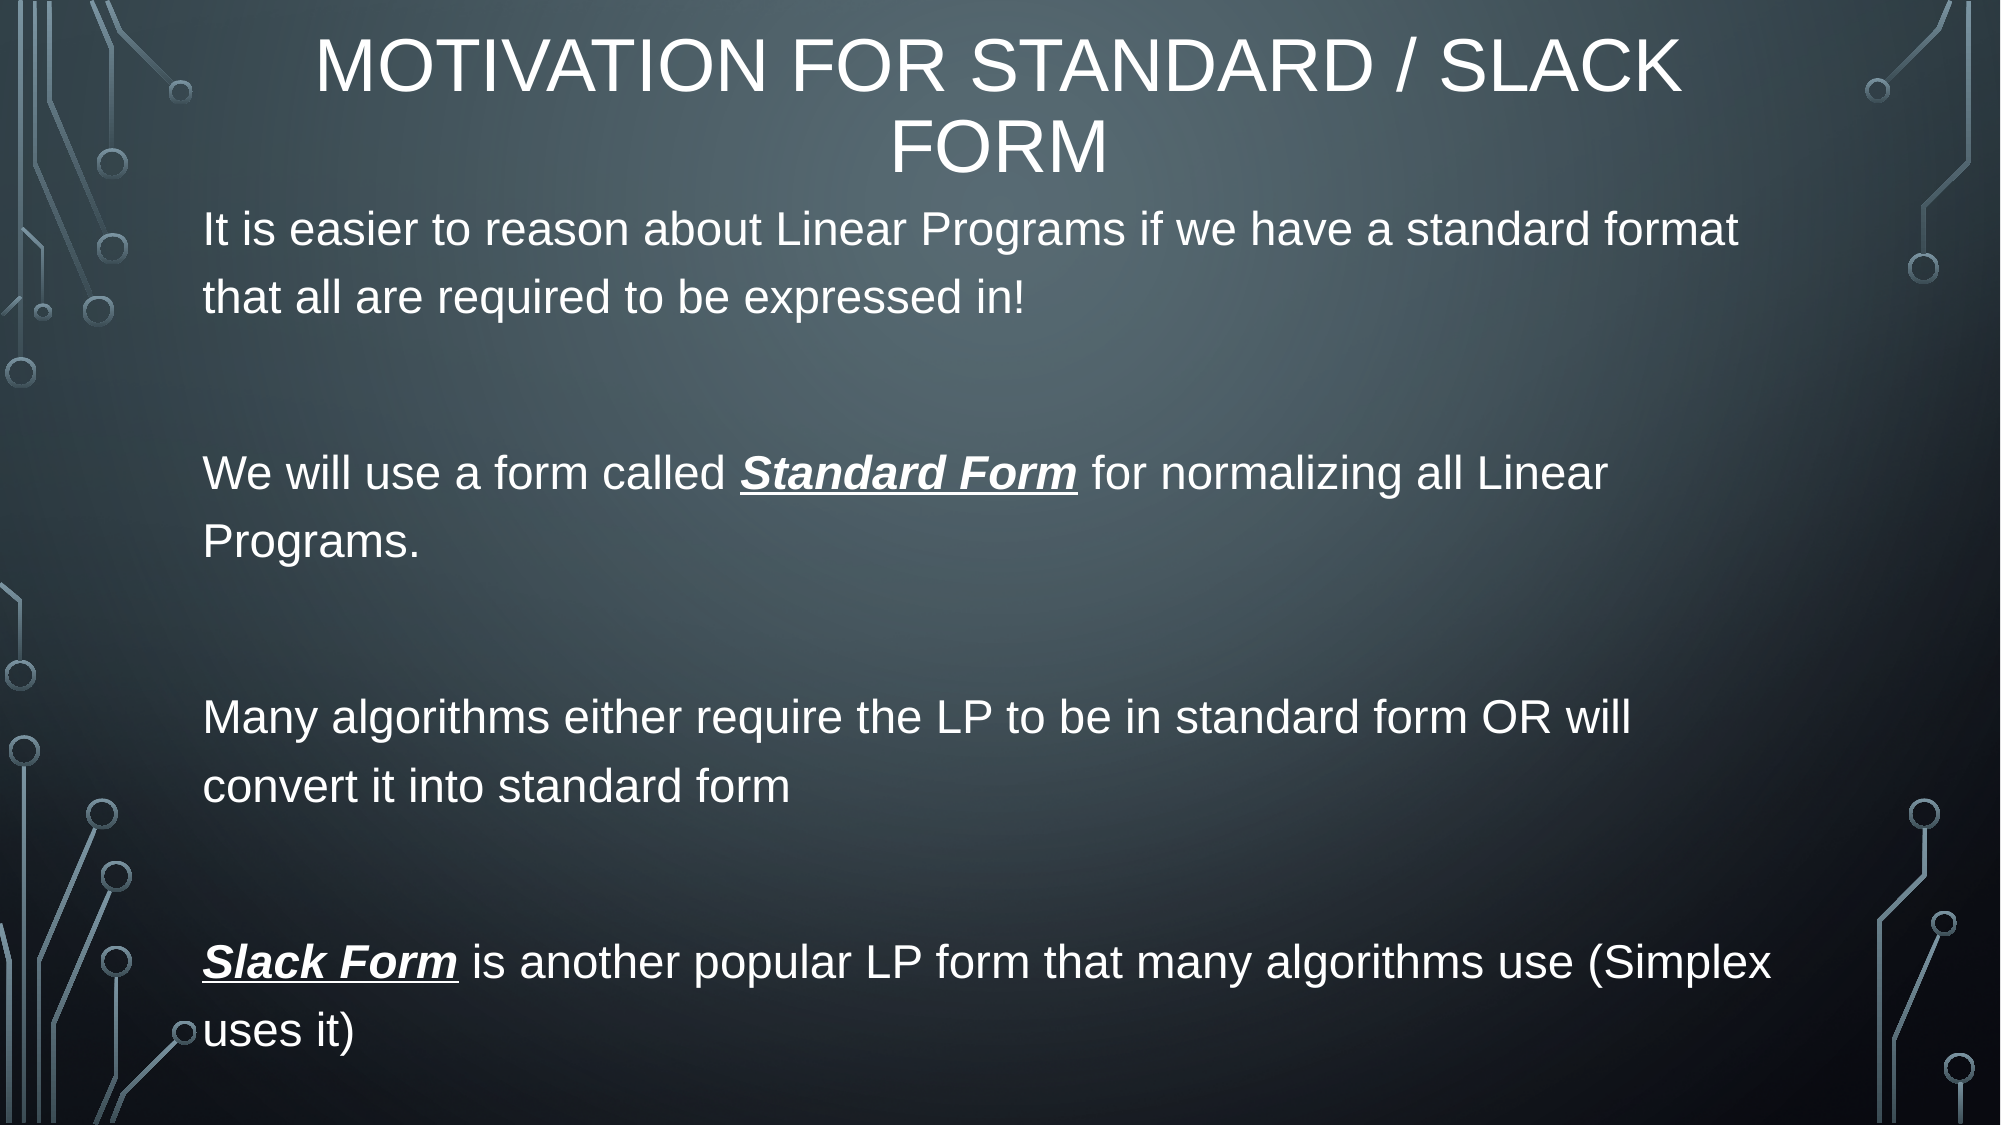

# Motivation for standard / Slack Form
It is easier to reason about Linear Programs if we have a standard format that all are required to be expressed in!

We will use a form called Standard Form for normalizing all Linear Programs.

Many algorithms either require the LP to be in standard form OR will convert it into standard form

Slack Form is another popular LP form that many algorithms use (Simplex uses it)